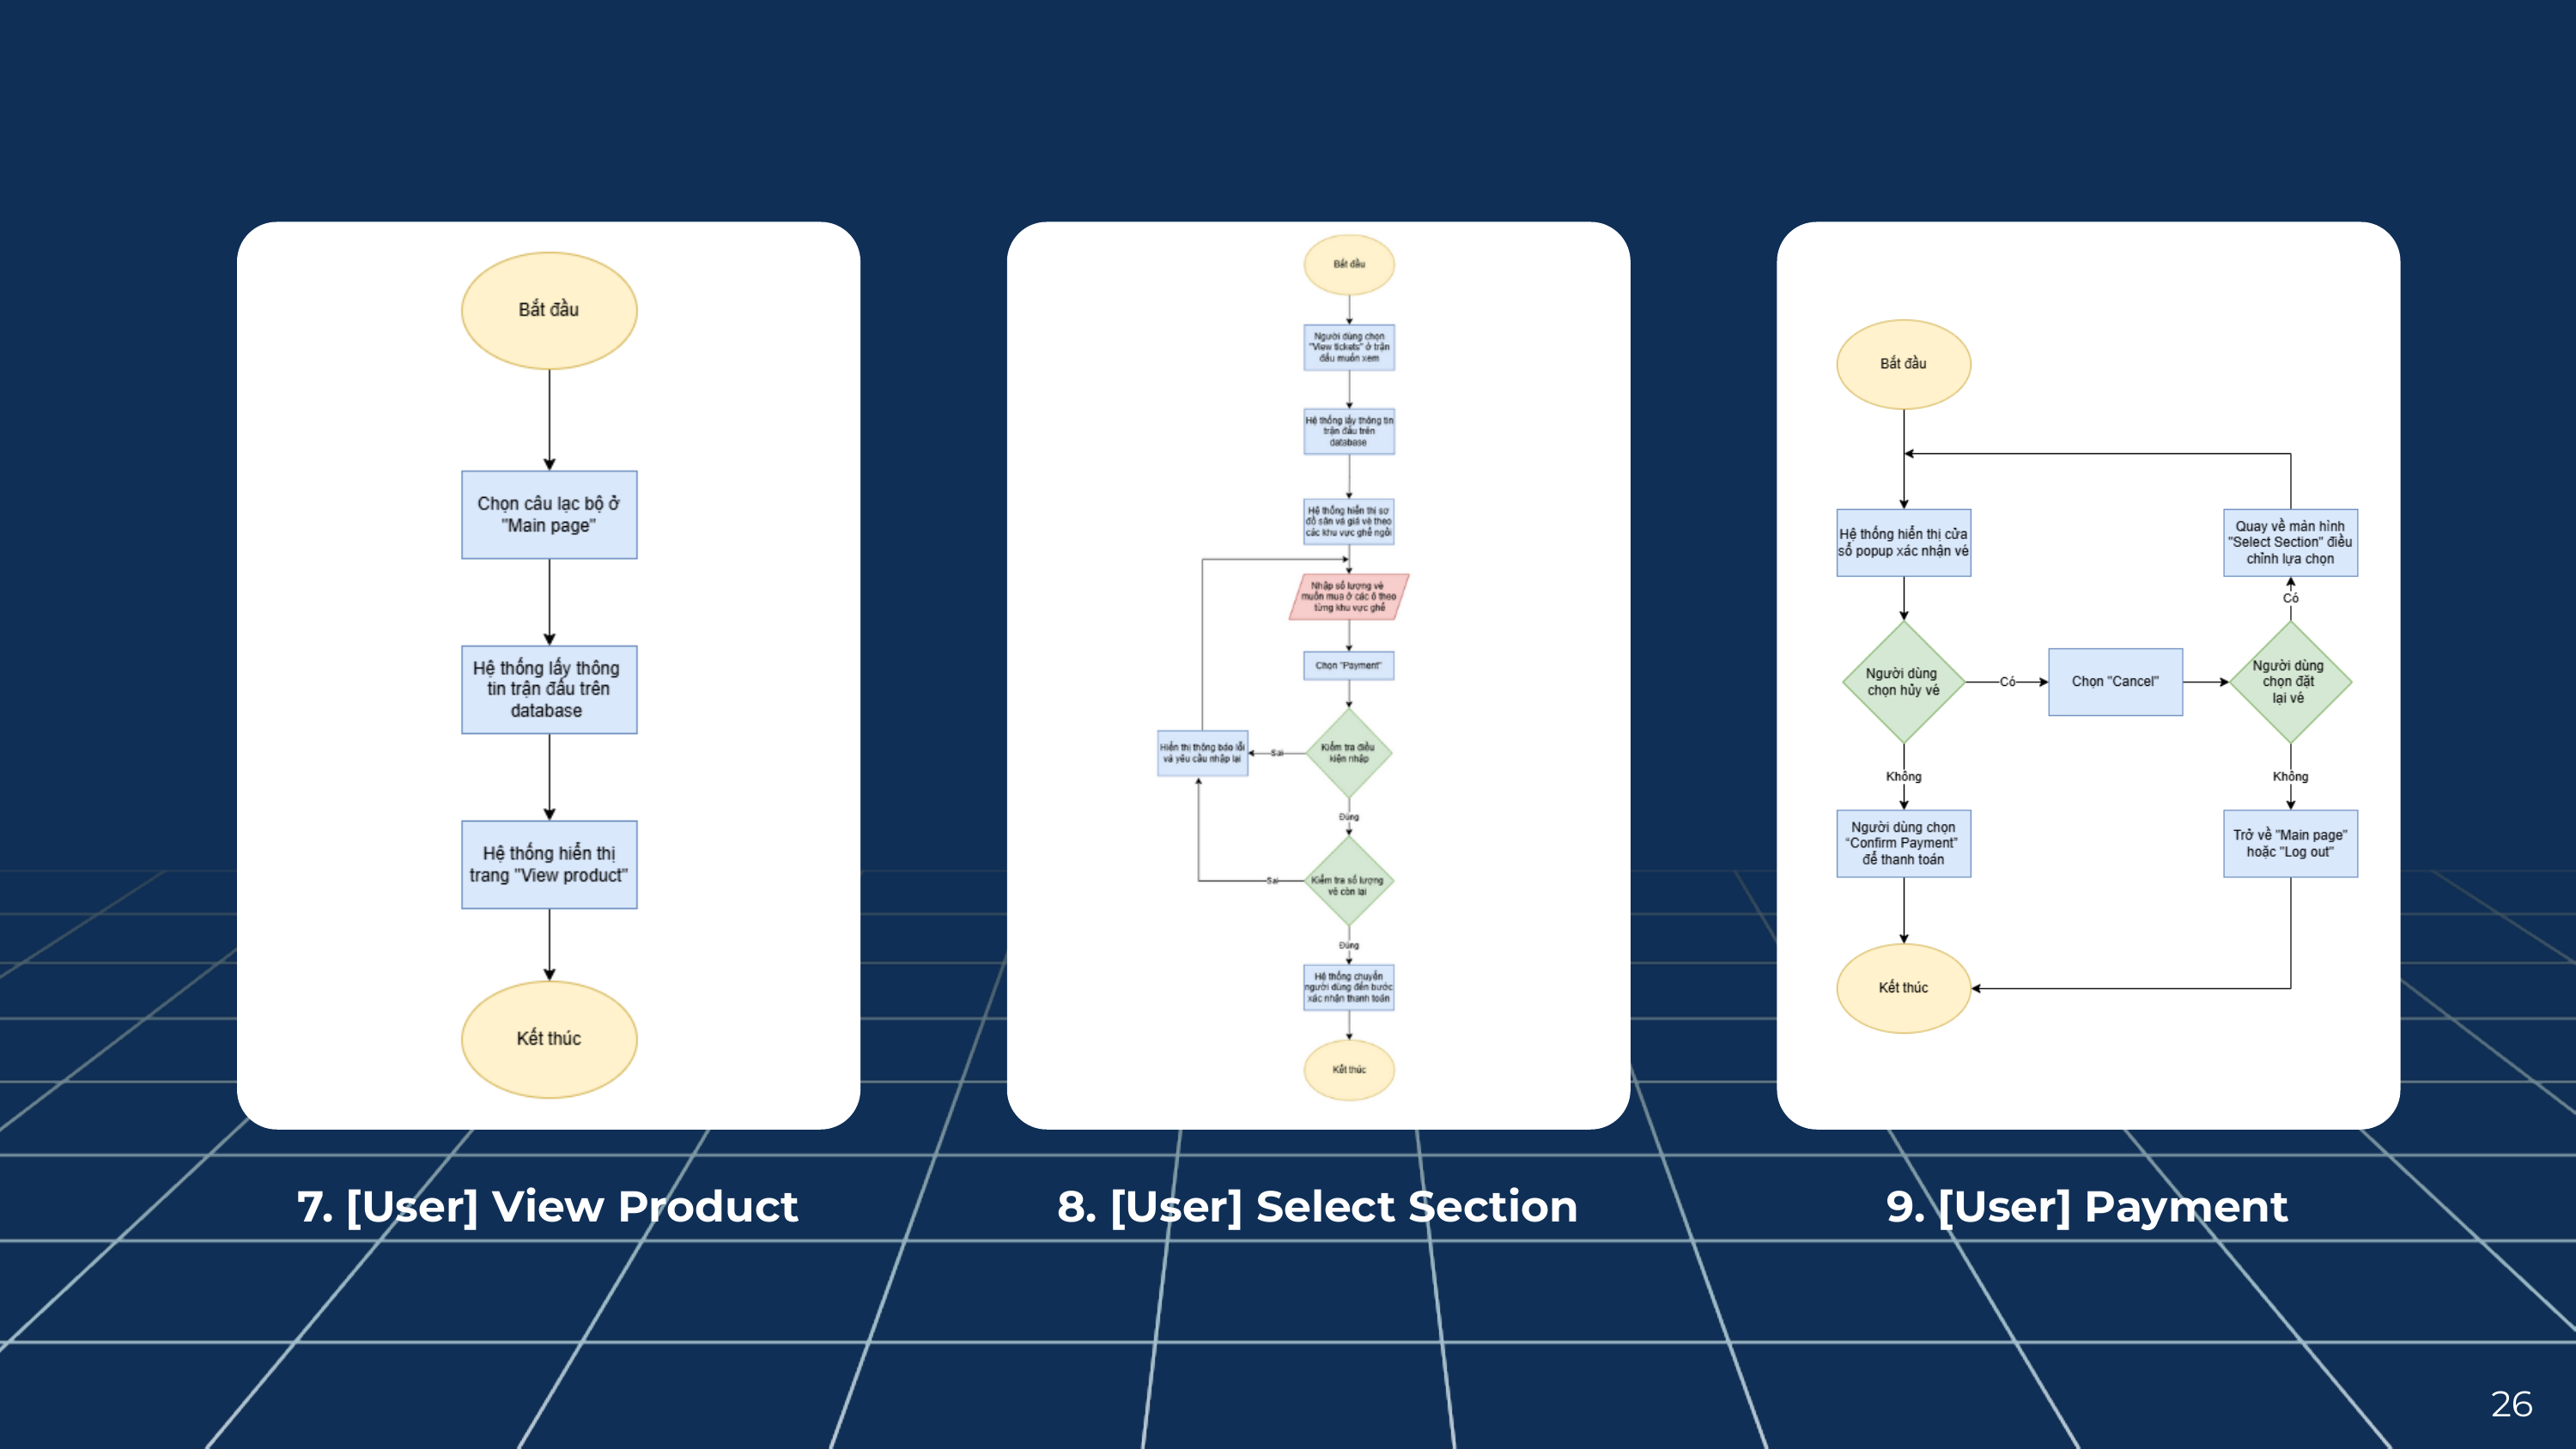

7. [User] View Product
8. [User] Select Section
9. [User] Payment
26